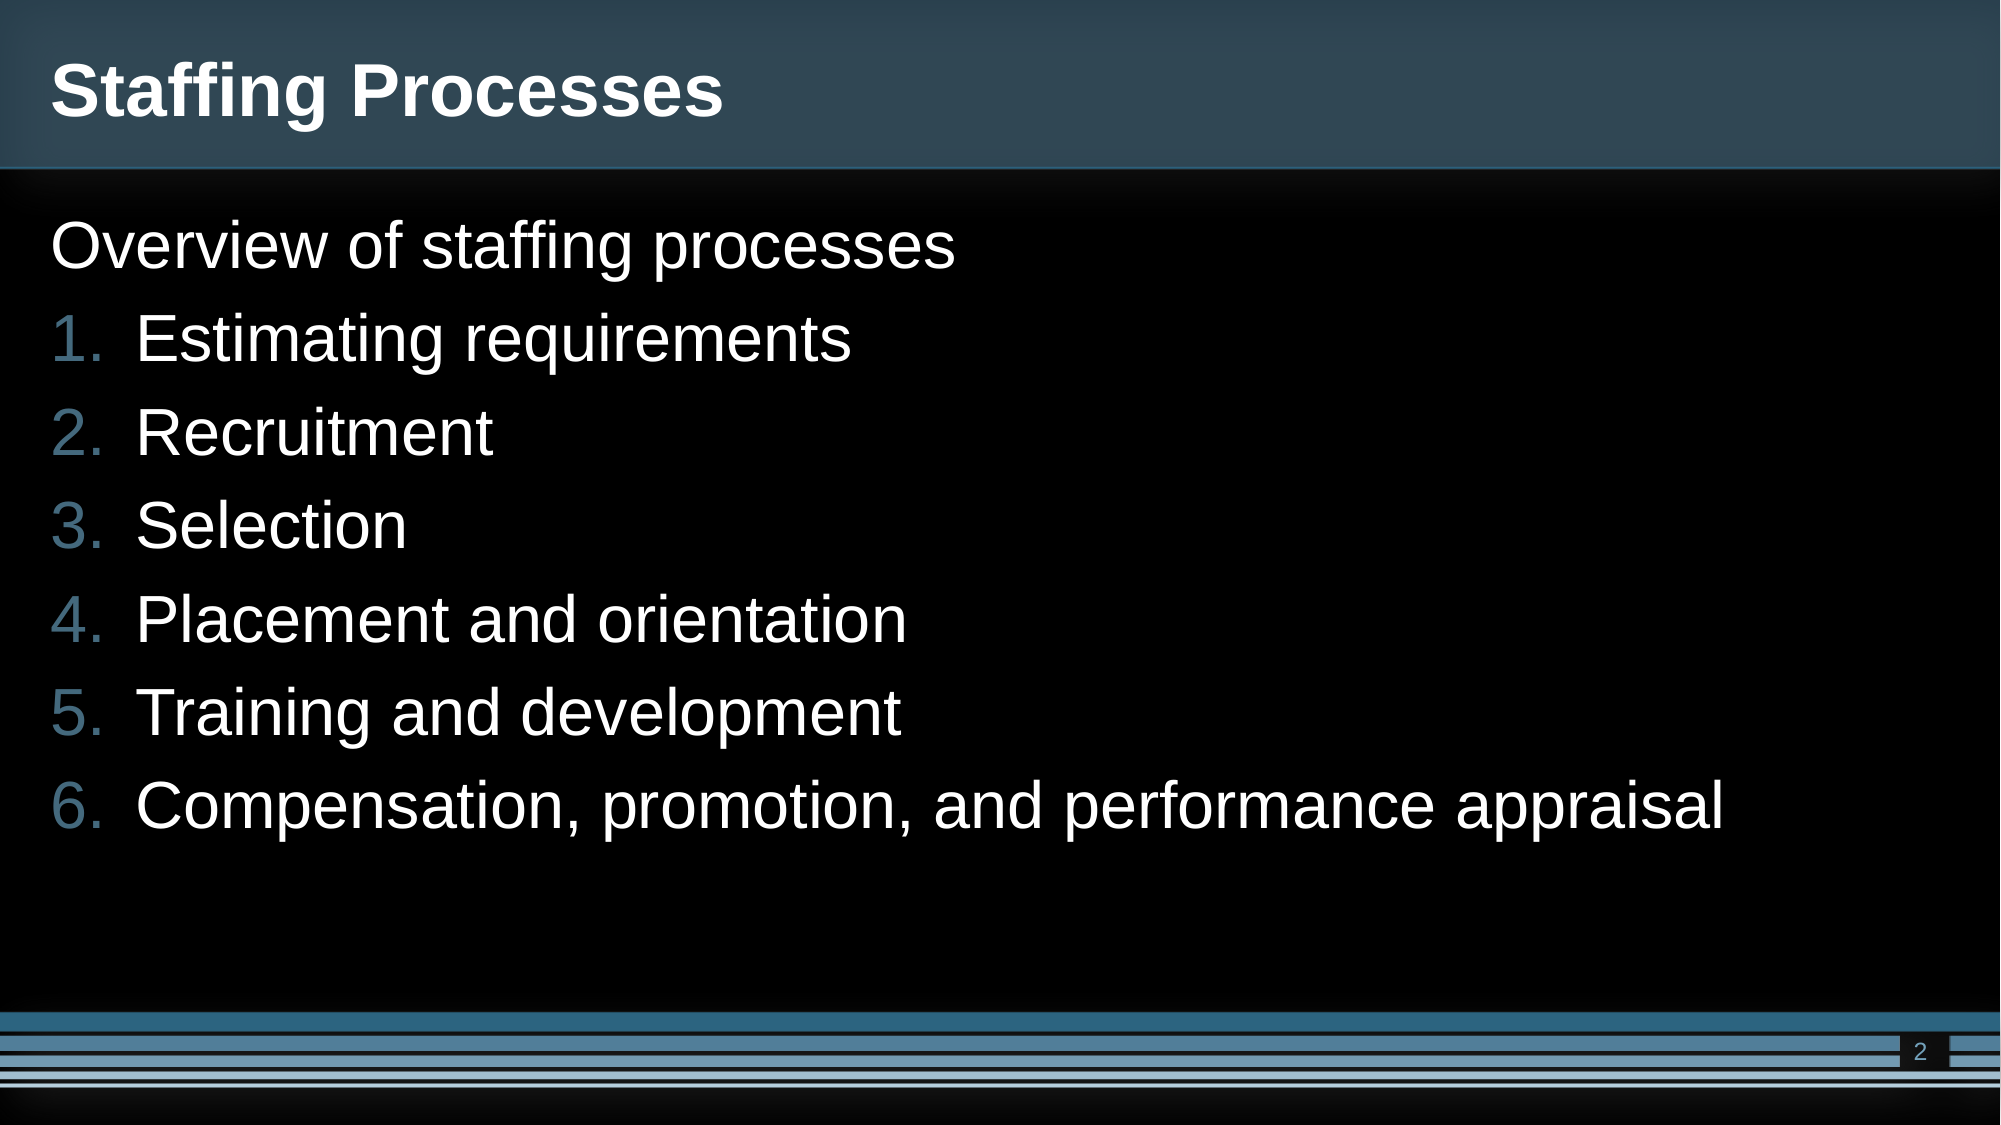

# Staffing Processes
Overview of staffing processes
Estimating requirements
Recruitment
Selection
Placement and orientation
Training and development
Compensation, promotion, and performance appraisal
2